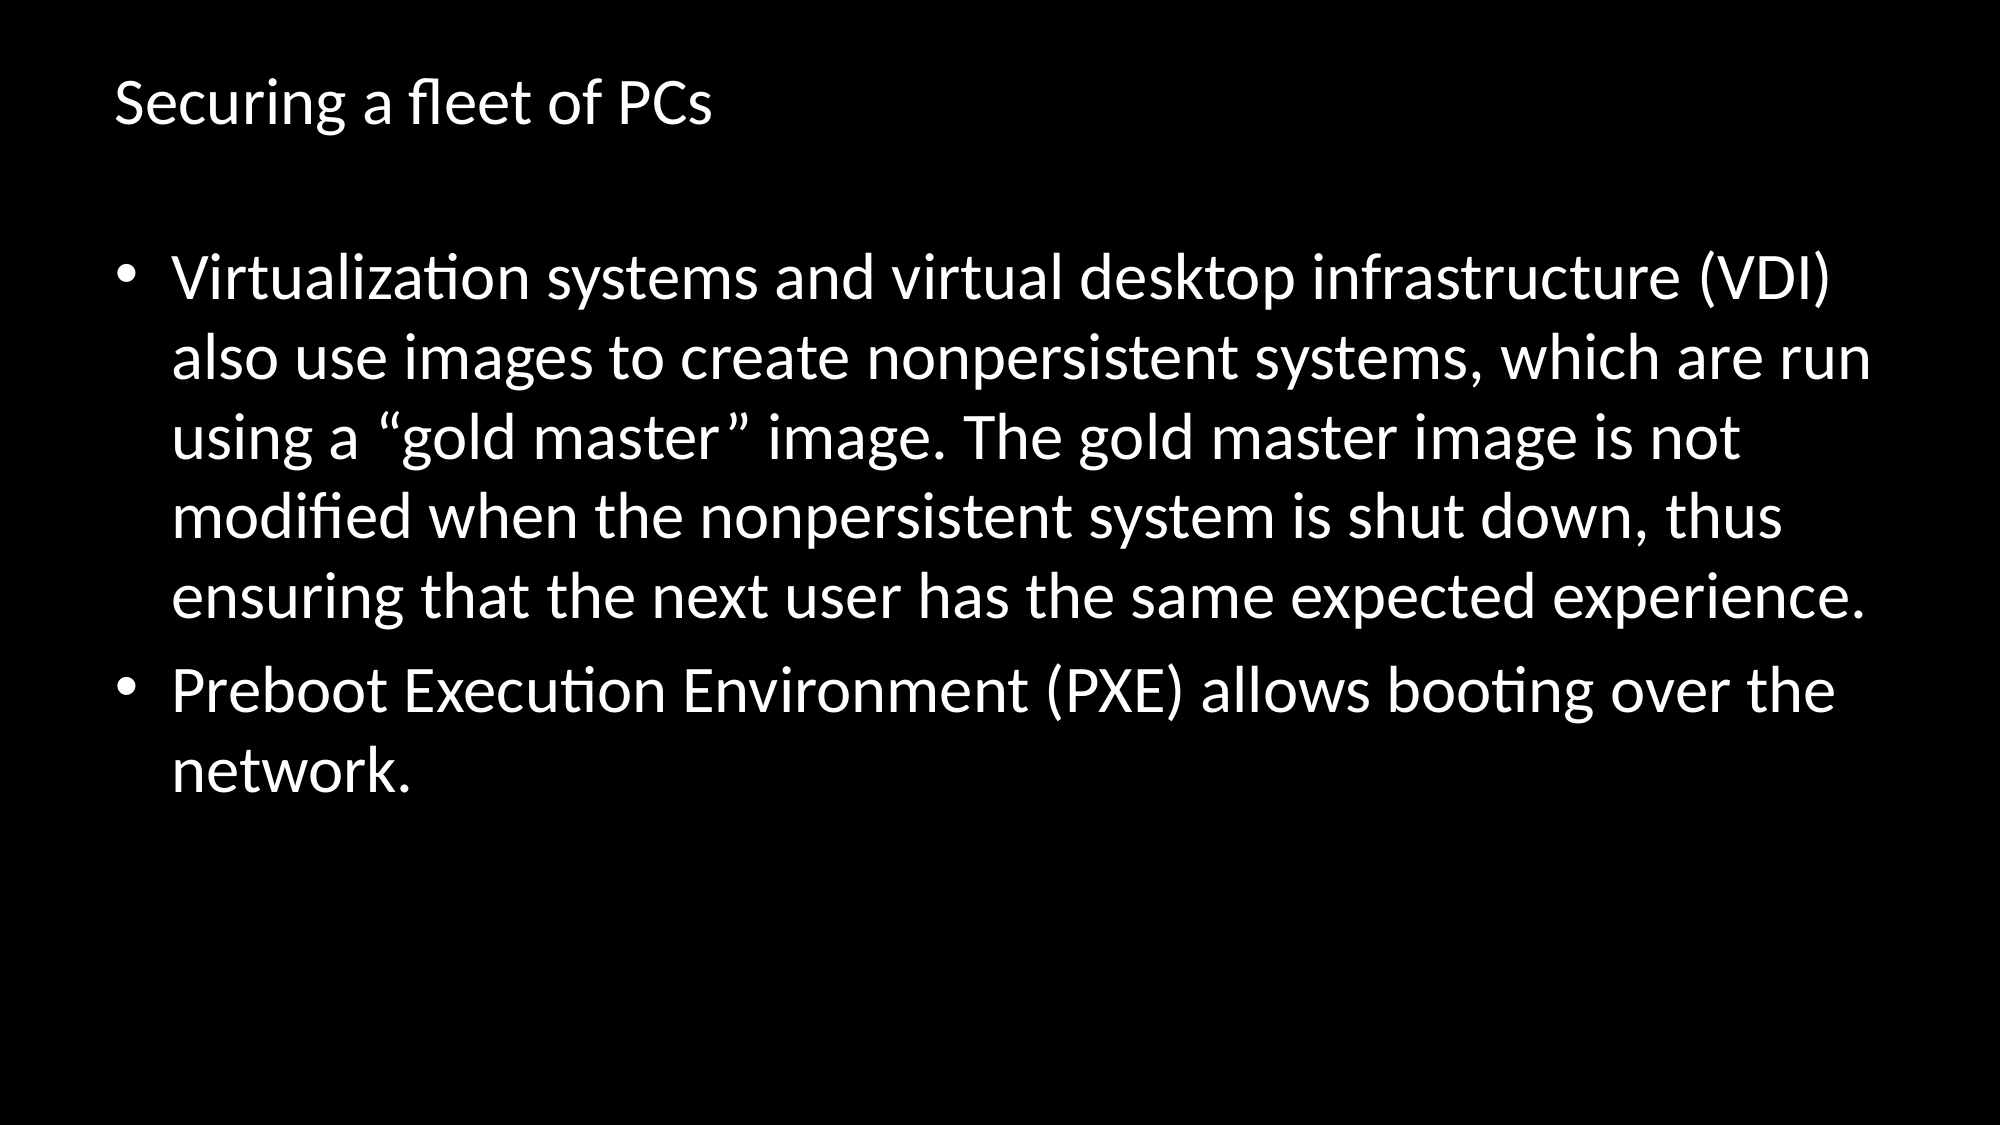

# Securing a fleet of PCs
Virtualization systems and virtual desktop infrastructure (VDI) also use images to create nonpersistent systems, which are run using a “gold master” image. The gold master image is not modified when the nonpersistent system is shut down, thus ensuring that the next user has the same expected experience.
Preboot Execution Environment (PXE) allows booting over the network.